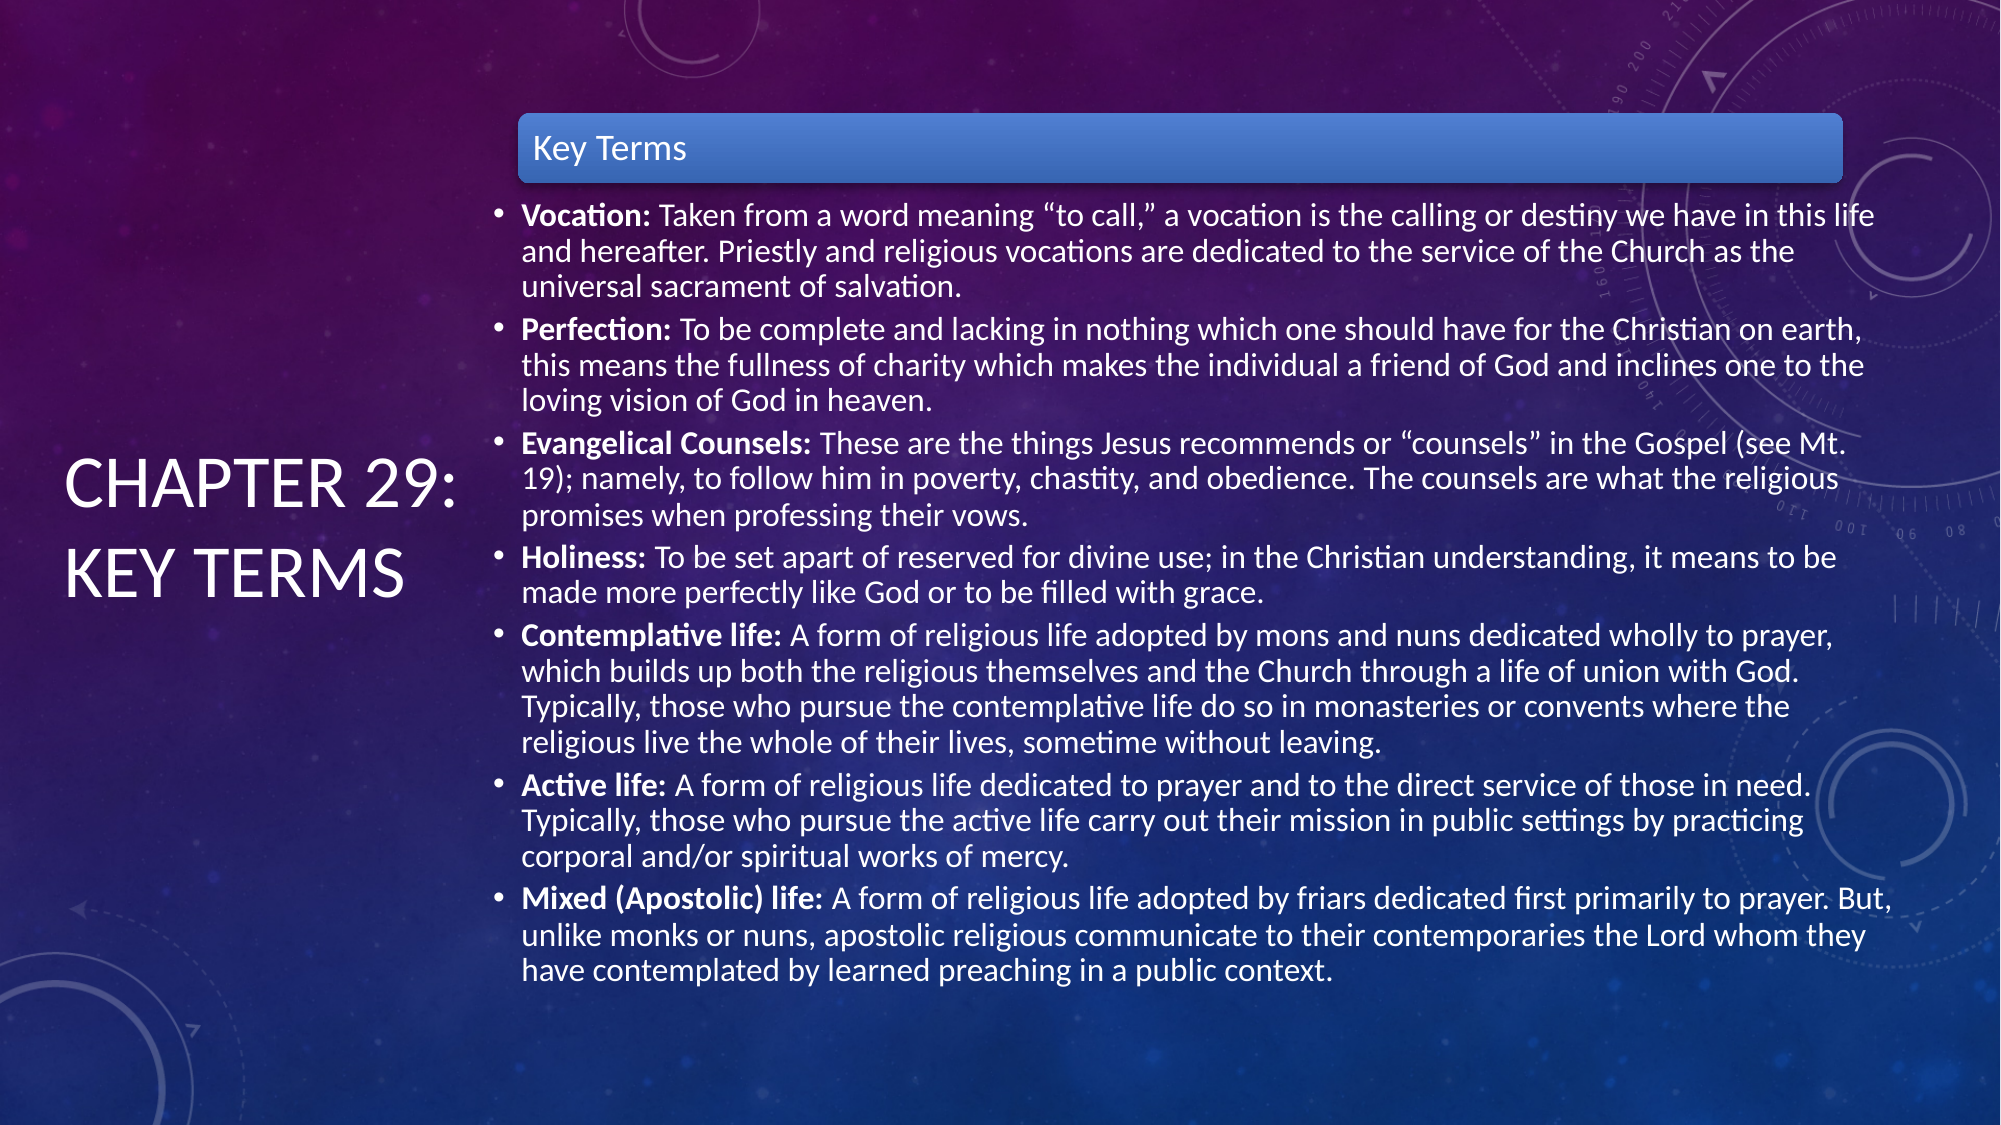

Key Terms
Vocation: Taken from a word meaning “to call,” a vocation is the calling or destiny we have in this life and hereafter. Priestly and religious vocations are dedicated to the service of the Church as the universal sacrament of salvation.
Perfection: To be complete and lacking in nothing which one should have for the Christian on earth, this means the fullness of charity which makes the individual a friend of God and inclines one to the loving vision of God in heaven.
Evangelical Counsels: These are the things Jesus recommends or “counsels” in the Gospel (see Mt. 19); namely, to follow him in poverty, chastity, and obedience. The counsels are what the religious promises when professing their vows.
Holiness: To be set apart of reserved for divine use; in the Christian understanding, it means to be made more perfectly like God or to be filled with grace.
Contemplative life: A form of religious life adopted by mons and nuns dedicated wholly to prayer, which builds up both the religious themselves and the Church through a life of union with God. Typically, those who pursue the contemplative life do so in monasteries or convents where the religious live the whole of their lives, sometime without leaving.
Active life: A form of religious life dedicated to prayer and to the direct service of those in need. Typically, those who pursue the active life carry out their mission in public settings by practicing corporal and/or spiritual works of mercy.
Mixed (Apostolic) life: A form of religious life adopted by friars dedicated first primarily to prayer. But, unlike monks or nuns, apostolic religious communicate to their contemporaries the Lord whom they have contemplated by learned preaching in a public context.
# Chapter 29: Key Terms